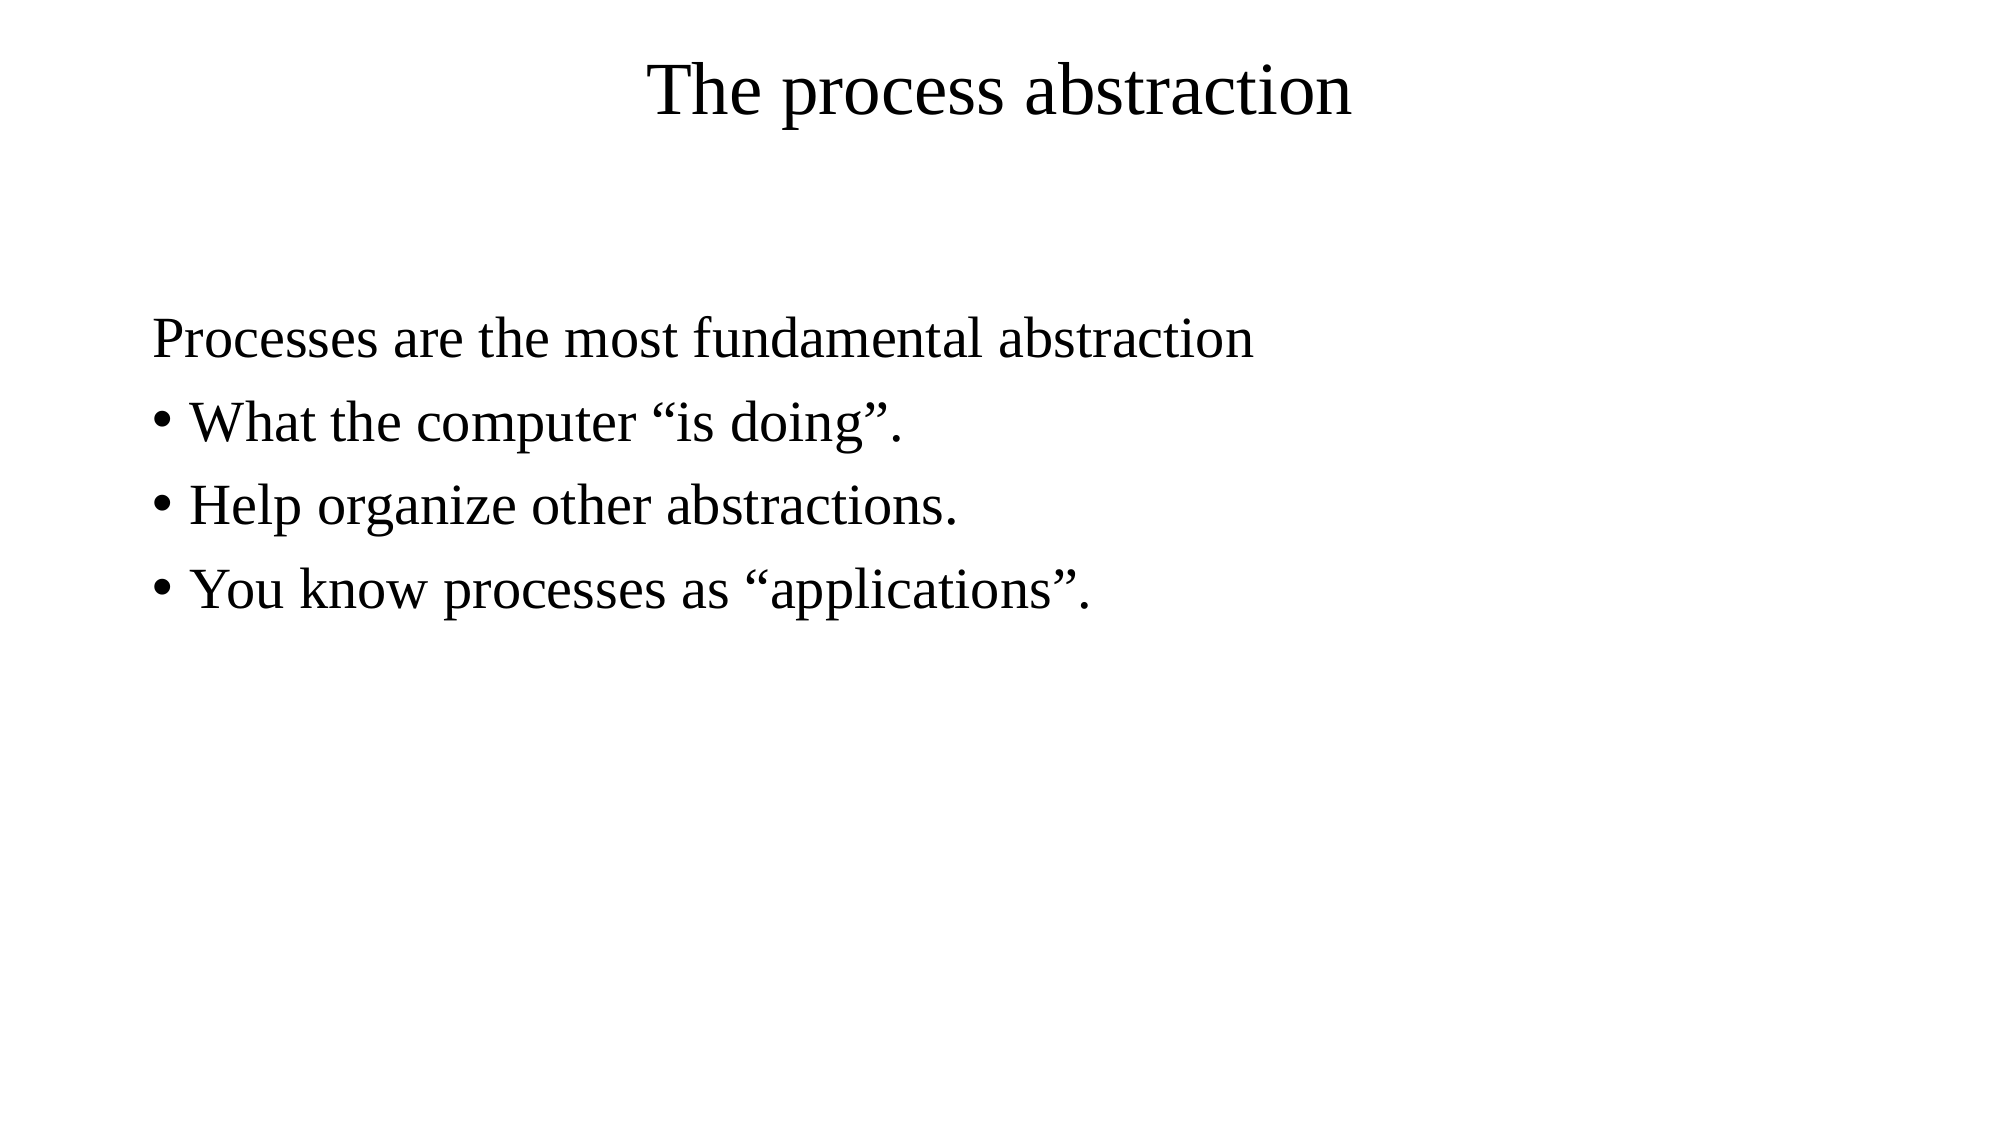

# The process abstraction
Processes are the most fundamental abstraction
What the computer “is doing”.
Help organize other abstractions.
You know processes as “applications”.